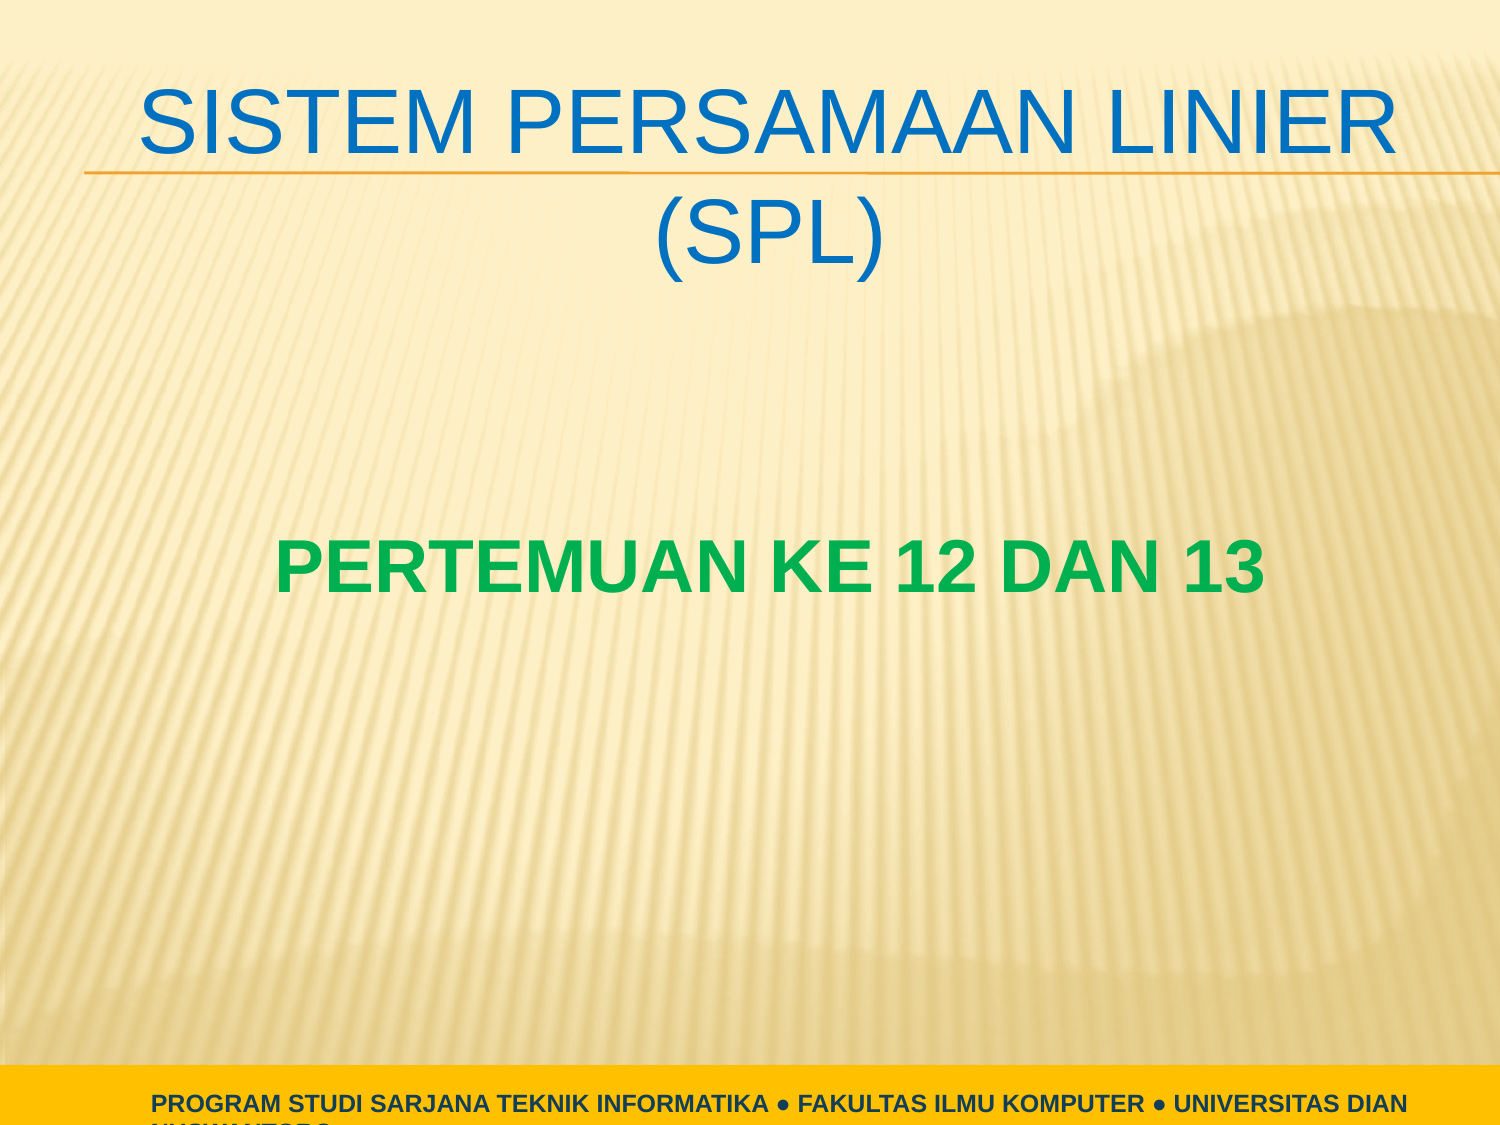

SISTEM PERSAMAAN LINIER (SPL)
PERTEMUAN KE 12 DAN 13

PROGRAM STUDI SARJANA TEKNIK INFORMATIKA ● FAKULTAS ILMU KOMPUTER ● UNIVERSITAS DIAN NUSWANTORO